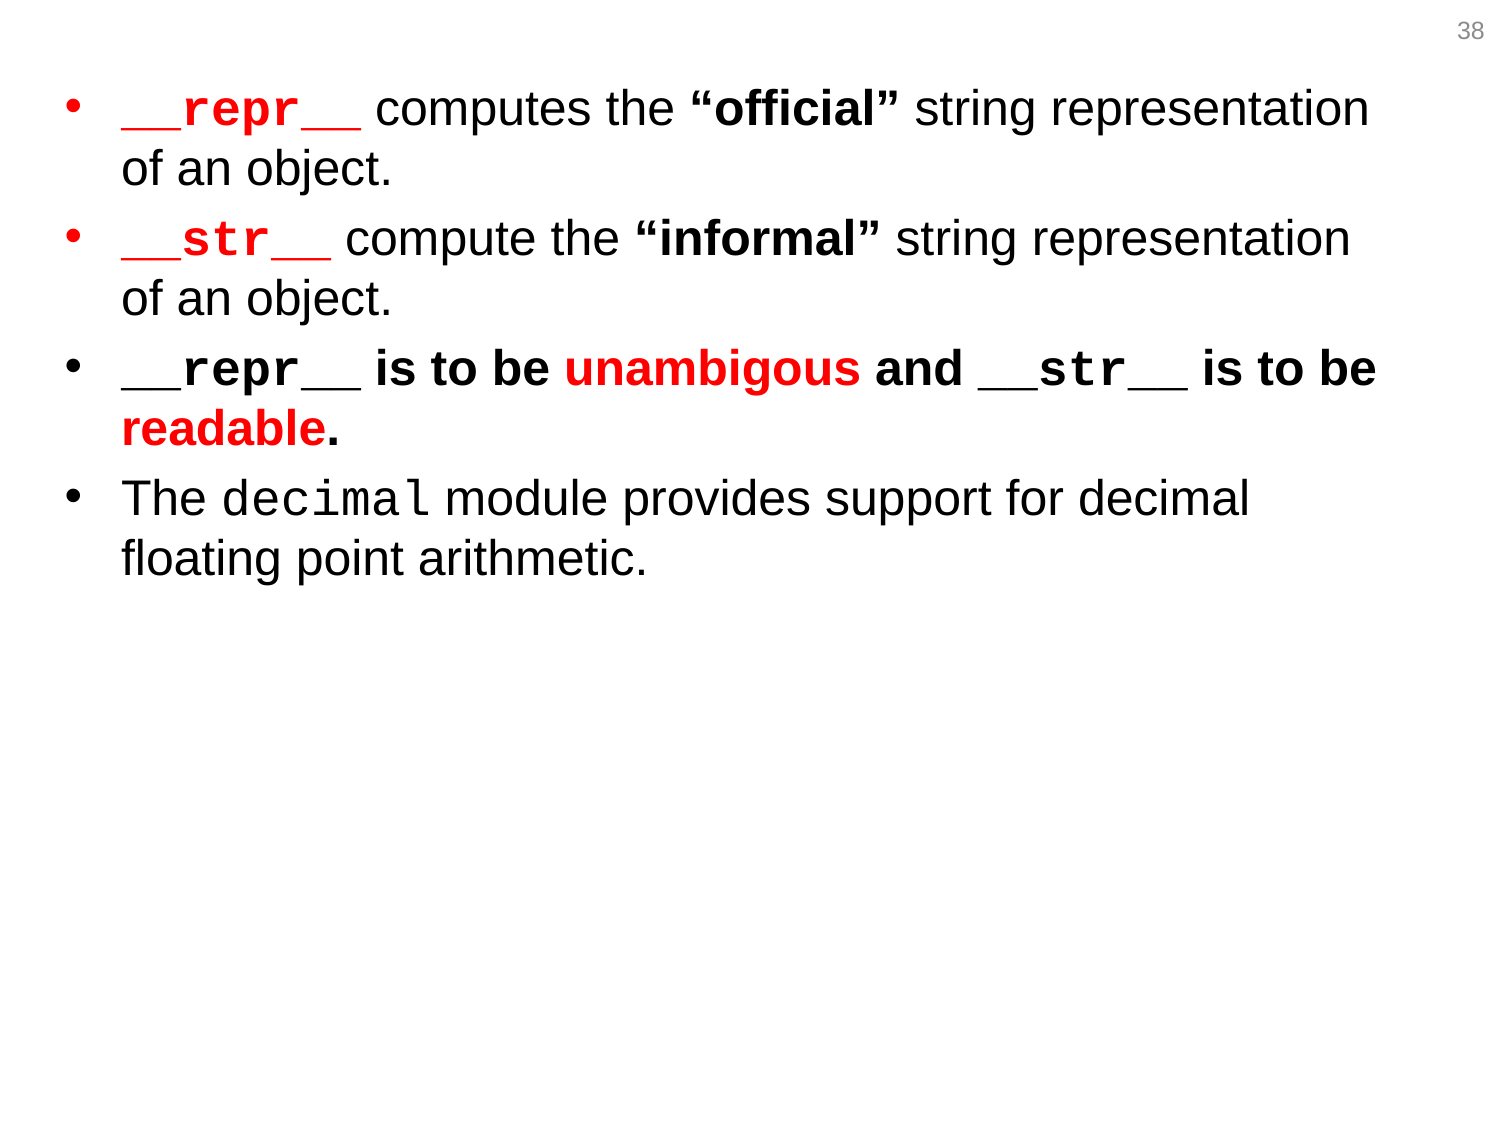

38
__repr__ computes the “official” string representation of an object.
__str__ compute the “informal” string representation of an object.
__repr__ is to be unambigous and __str__ is to be readable.
The decimal module provides support for decimal floating point arithmetic.